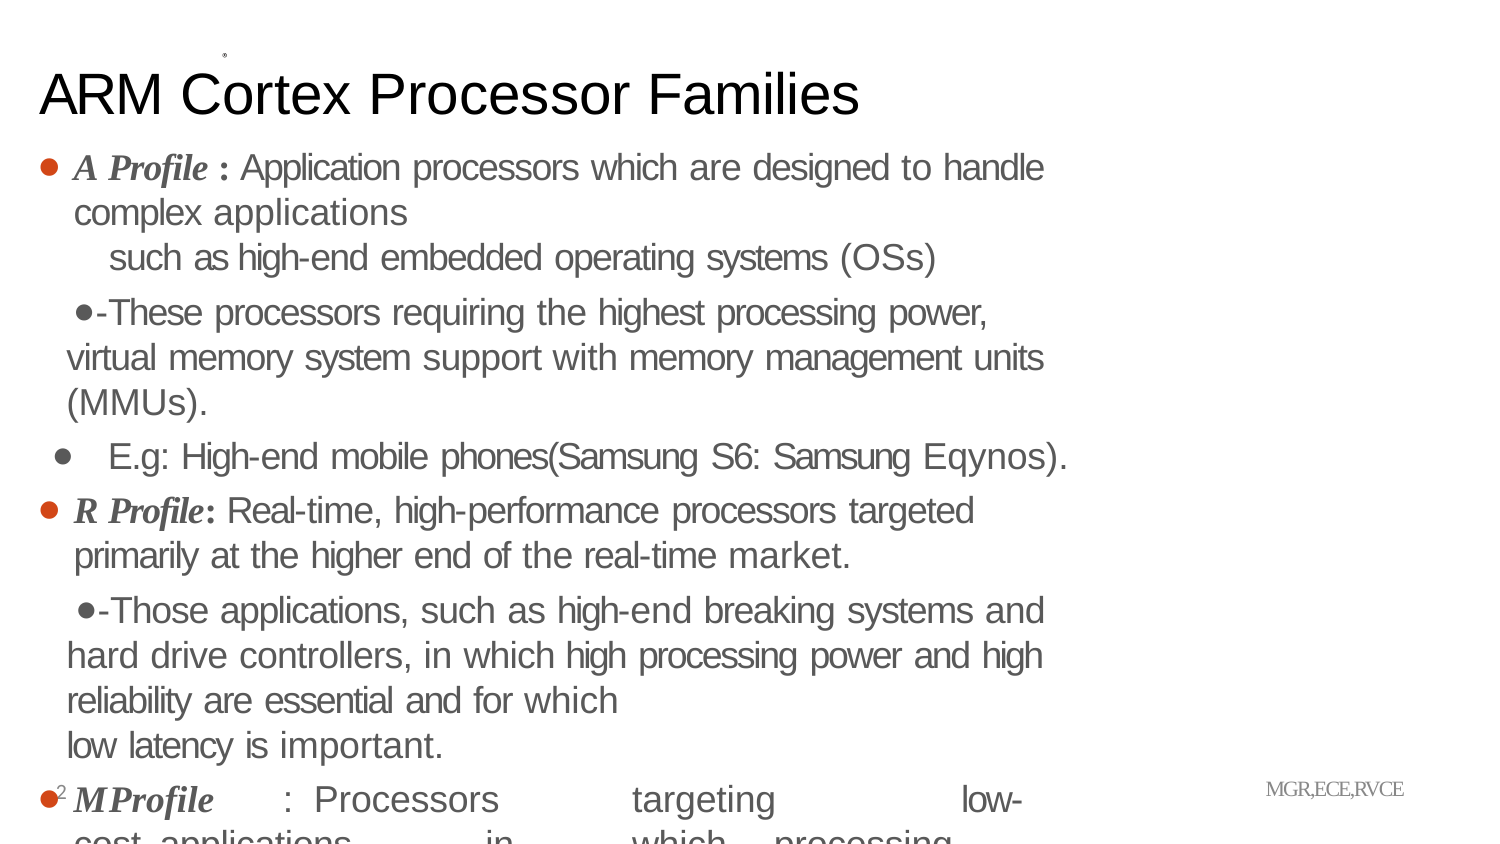

# ARM Cortex Processor Families
A Profile : Application processors which are designed to handle complex applications	such as high-end embedded operating systems (OSs)
-These processors requiring the highest processing power, virtual memory system support with memory management units (MMUs).
E.g: High-end mobile phones(Samsung S6: Samsung Eqynos).
R Profile: Real-time, high-performance processors targeted primarily at the higher end of the real-time market.
-Those applications, such as high-end breaking systems and hard drive controllers, in which high processing power and high reliability are essential and for which	low latency is important.
M	Profile	:	Processors	targeting	low-cost	applications	in	which	processing	efficiency	is important and cost, power consumption, low interrupt latency, and ease of use are critical.
MGR,ECE,RVCE
2